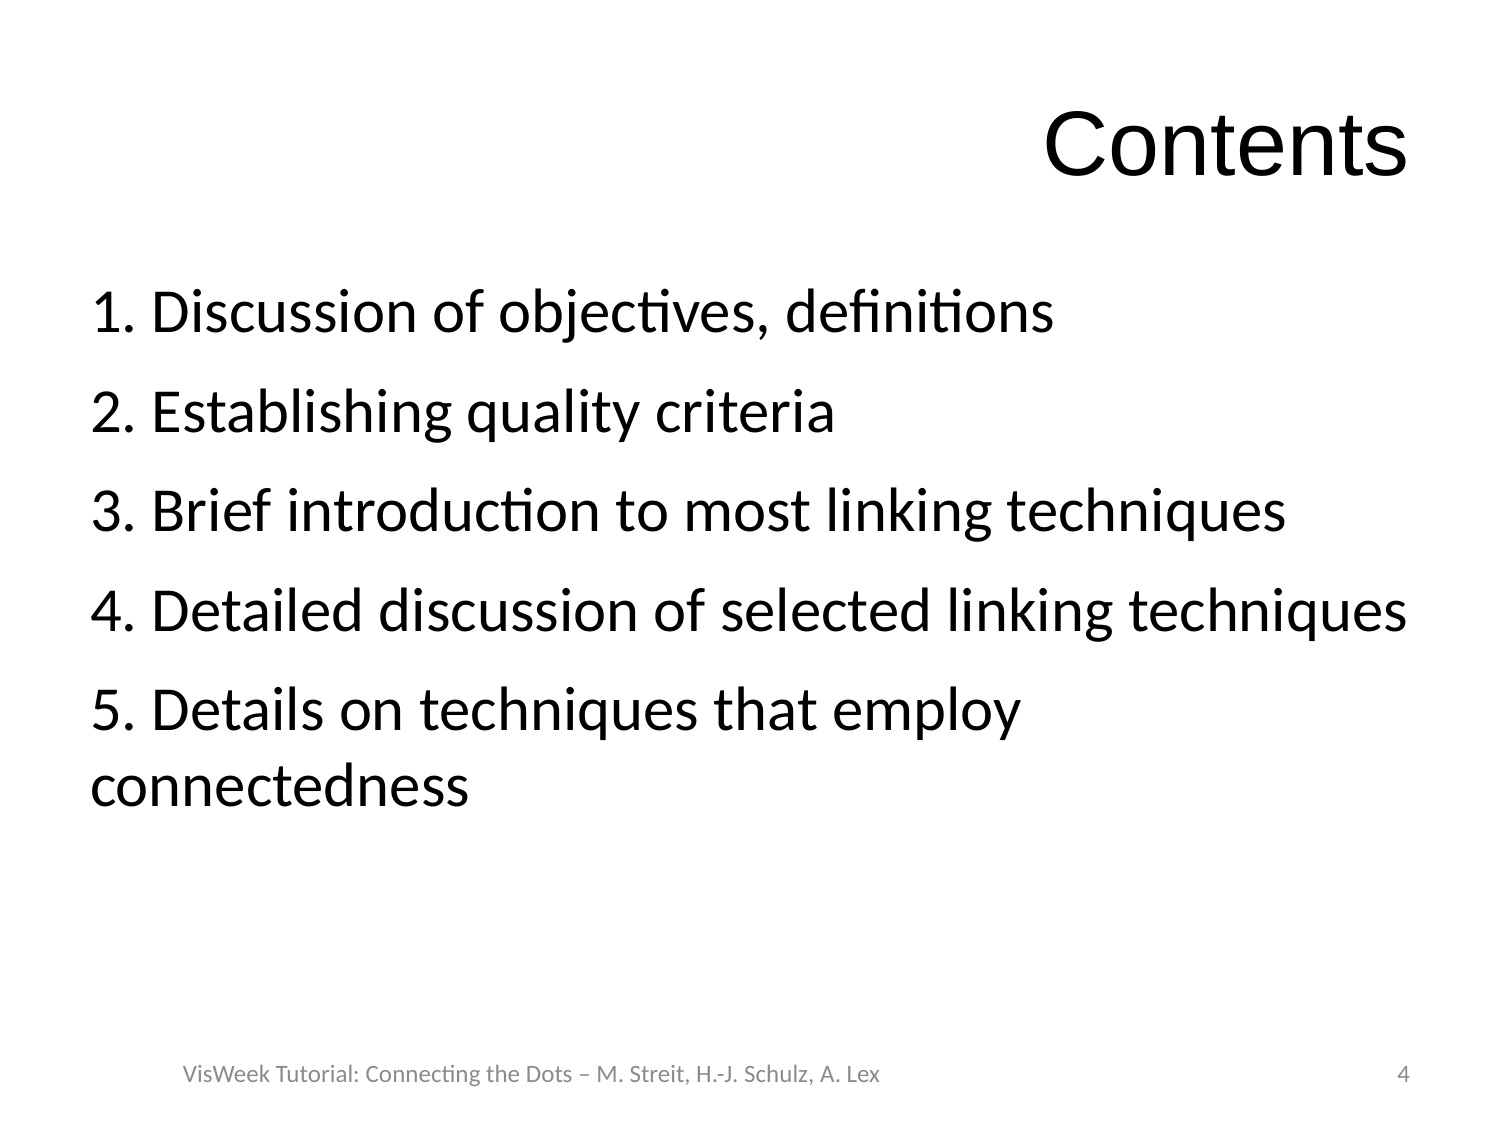

# Contents
1. Discussion of objectives, definitions
2. Establishing quality criteria
3. Brief introduction to most linking techniques
4. Detailed discussion of selected linking techniques
5. Details on techniques that employ connectedness

VisWeek Tutorial: Connecting the Dots – M. Streit, H.-J. Schulz, A. Lex
4